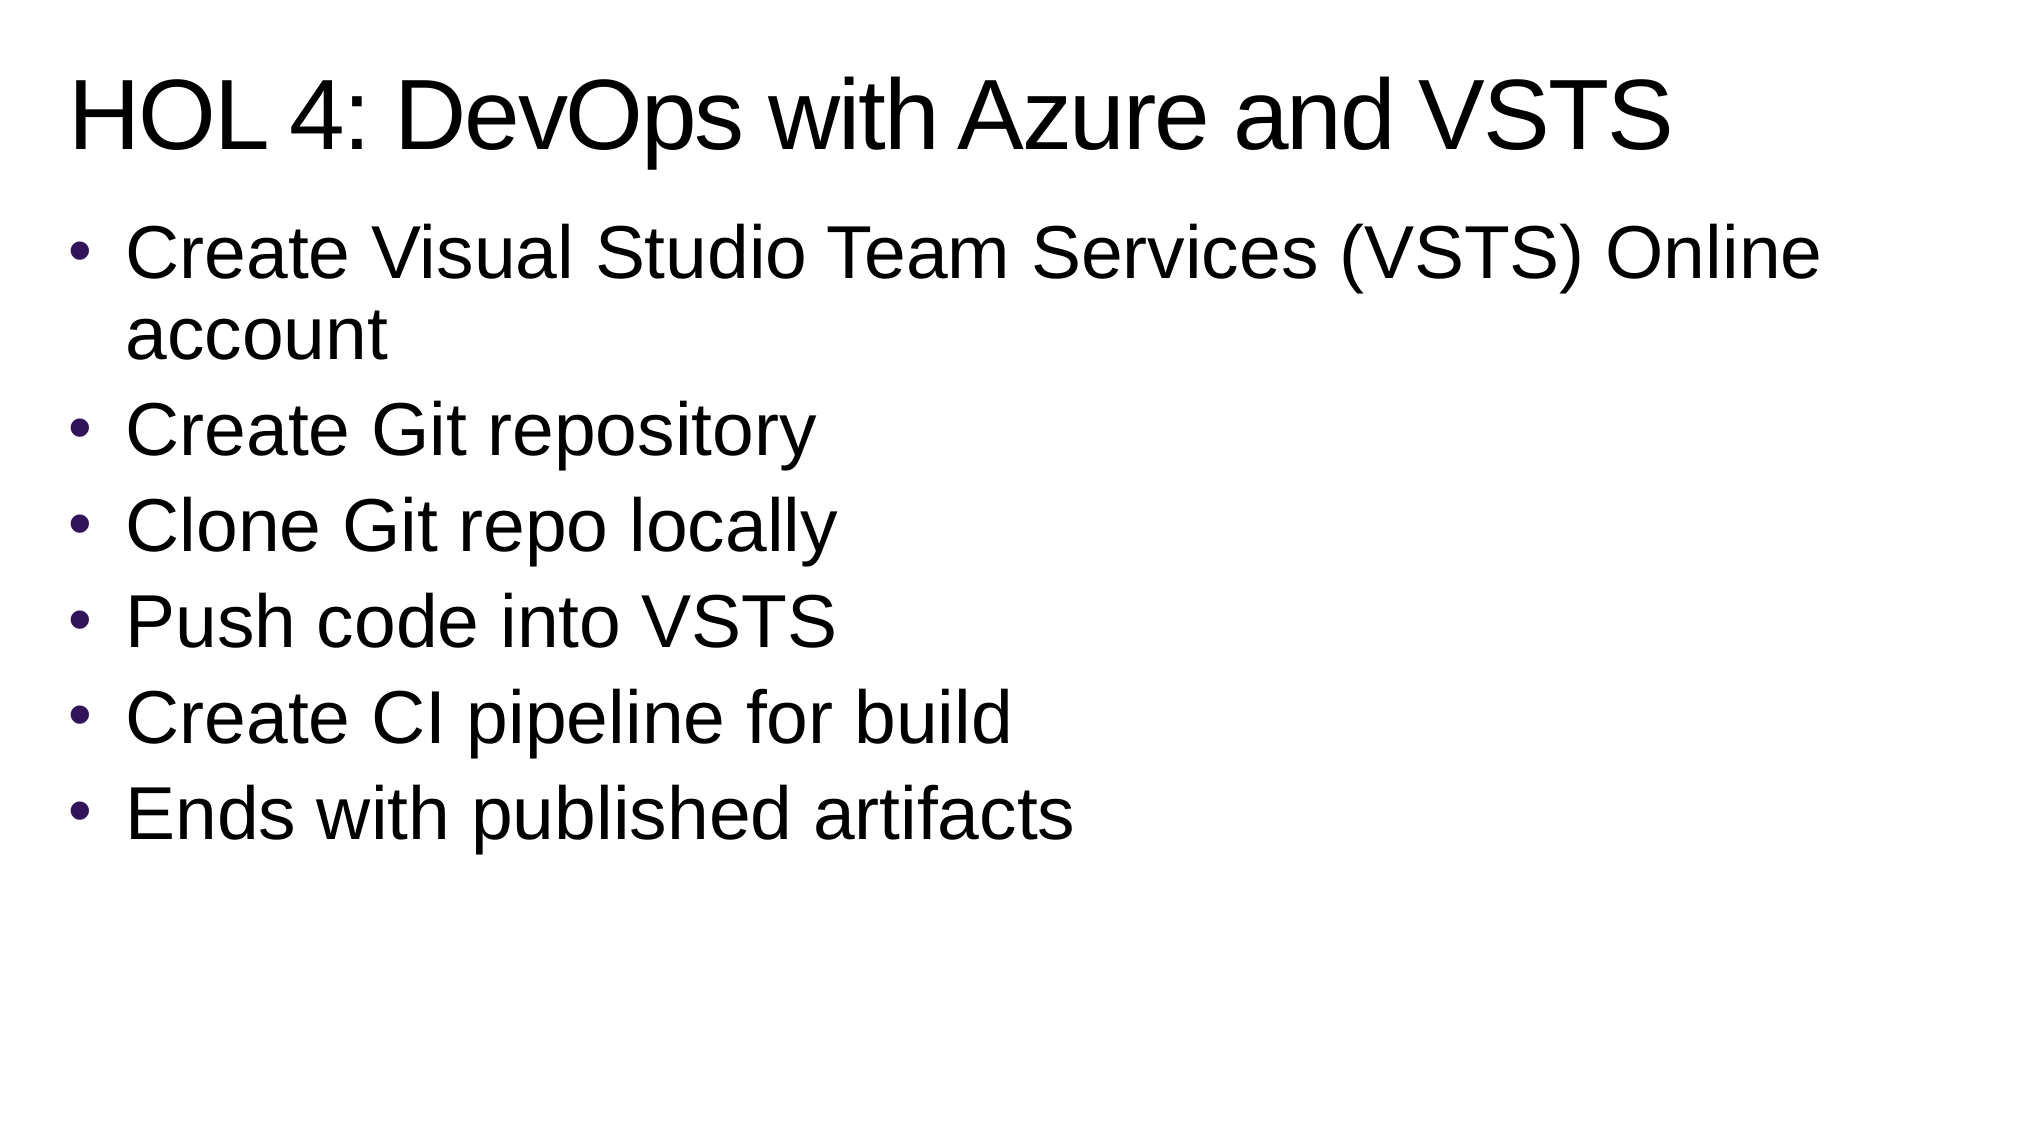

# HOL 4: DevOps with Azure and VSTS
Create Visual Studio Team Services (VSTS) Online account
Create Git repository
Clone Git repo locally
Push code into VSTS
Create CI pipeline for build
Ends with published artifacts